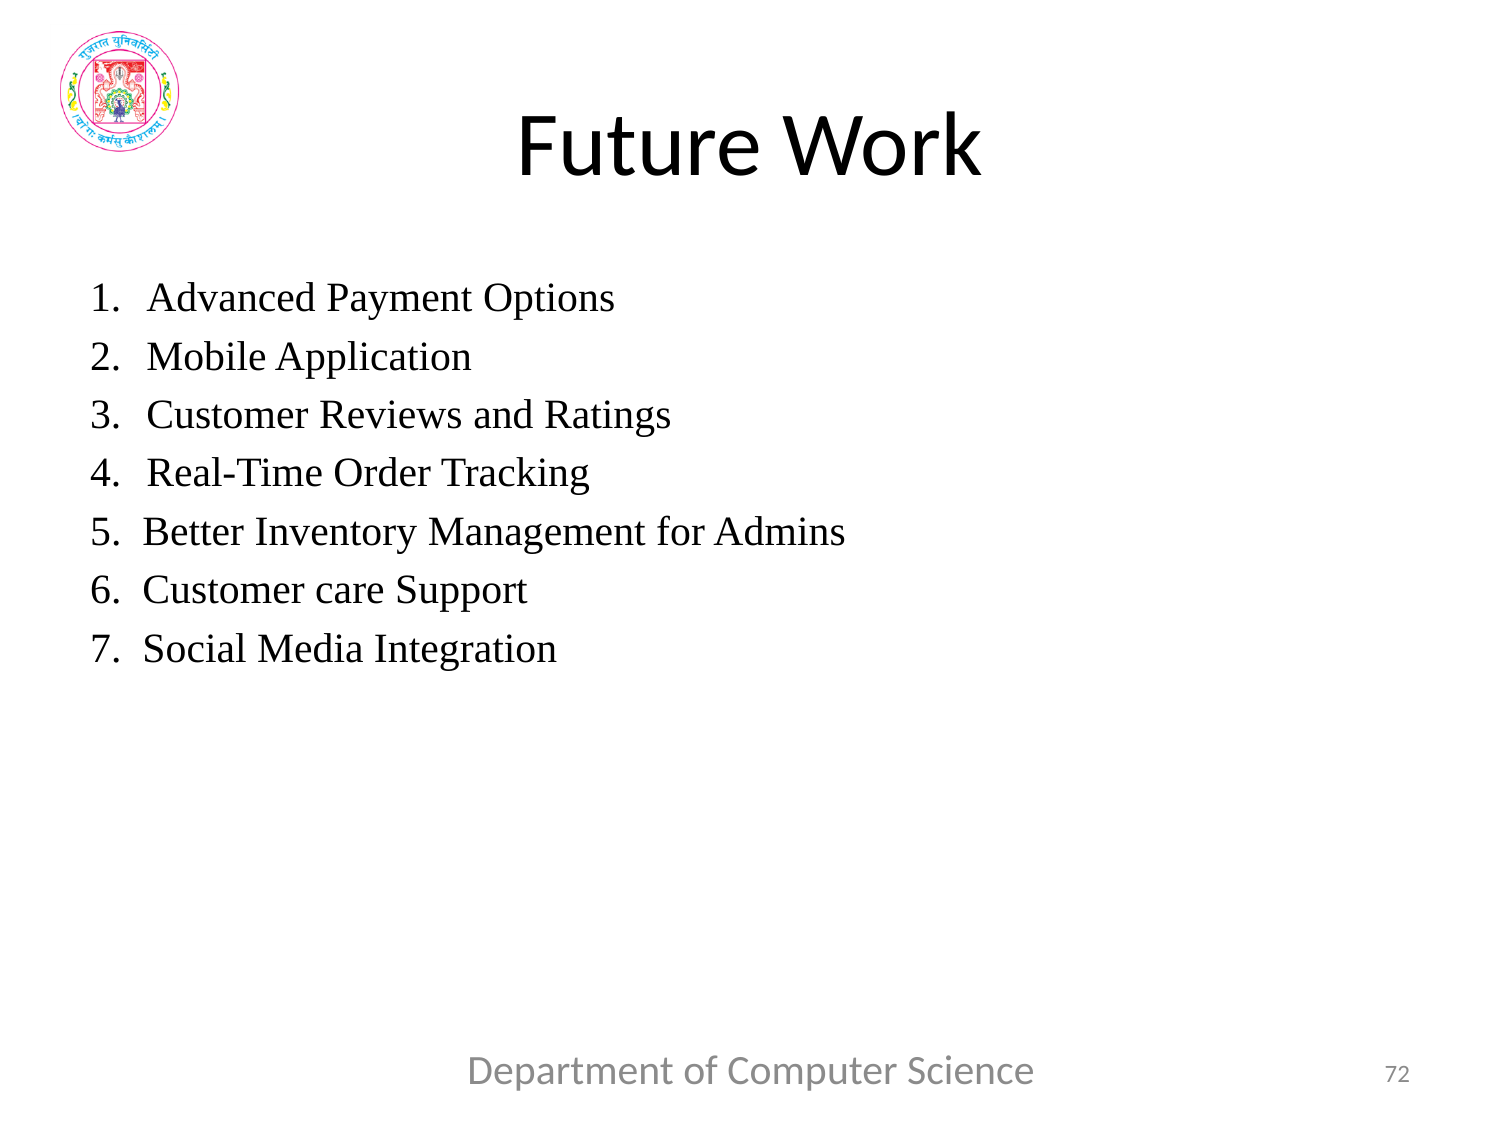

# Future Work
Advanced Payment Options
Mobile Application
Customer Reviews and Ratings
Real-Time Order Tracking
5.  Better Inventory Management for Admins
6.  Customer care Support
7.  Social Media Integration

Department of Computer Science
72